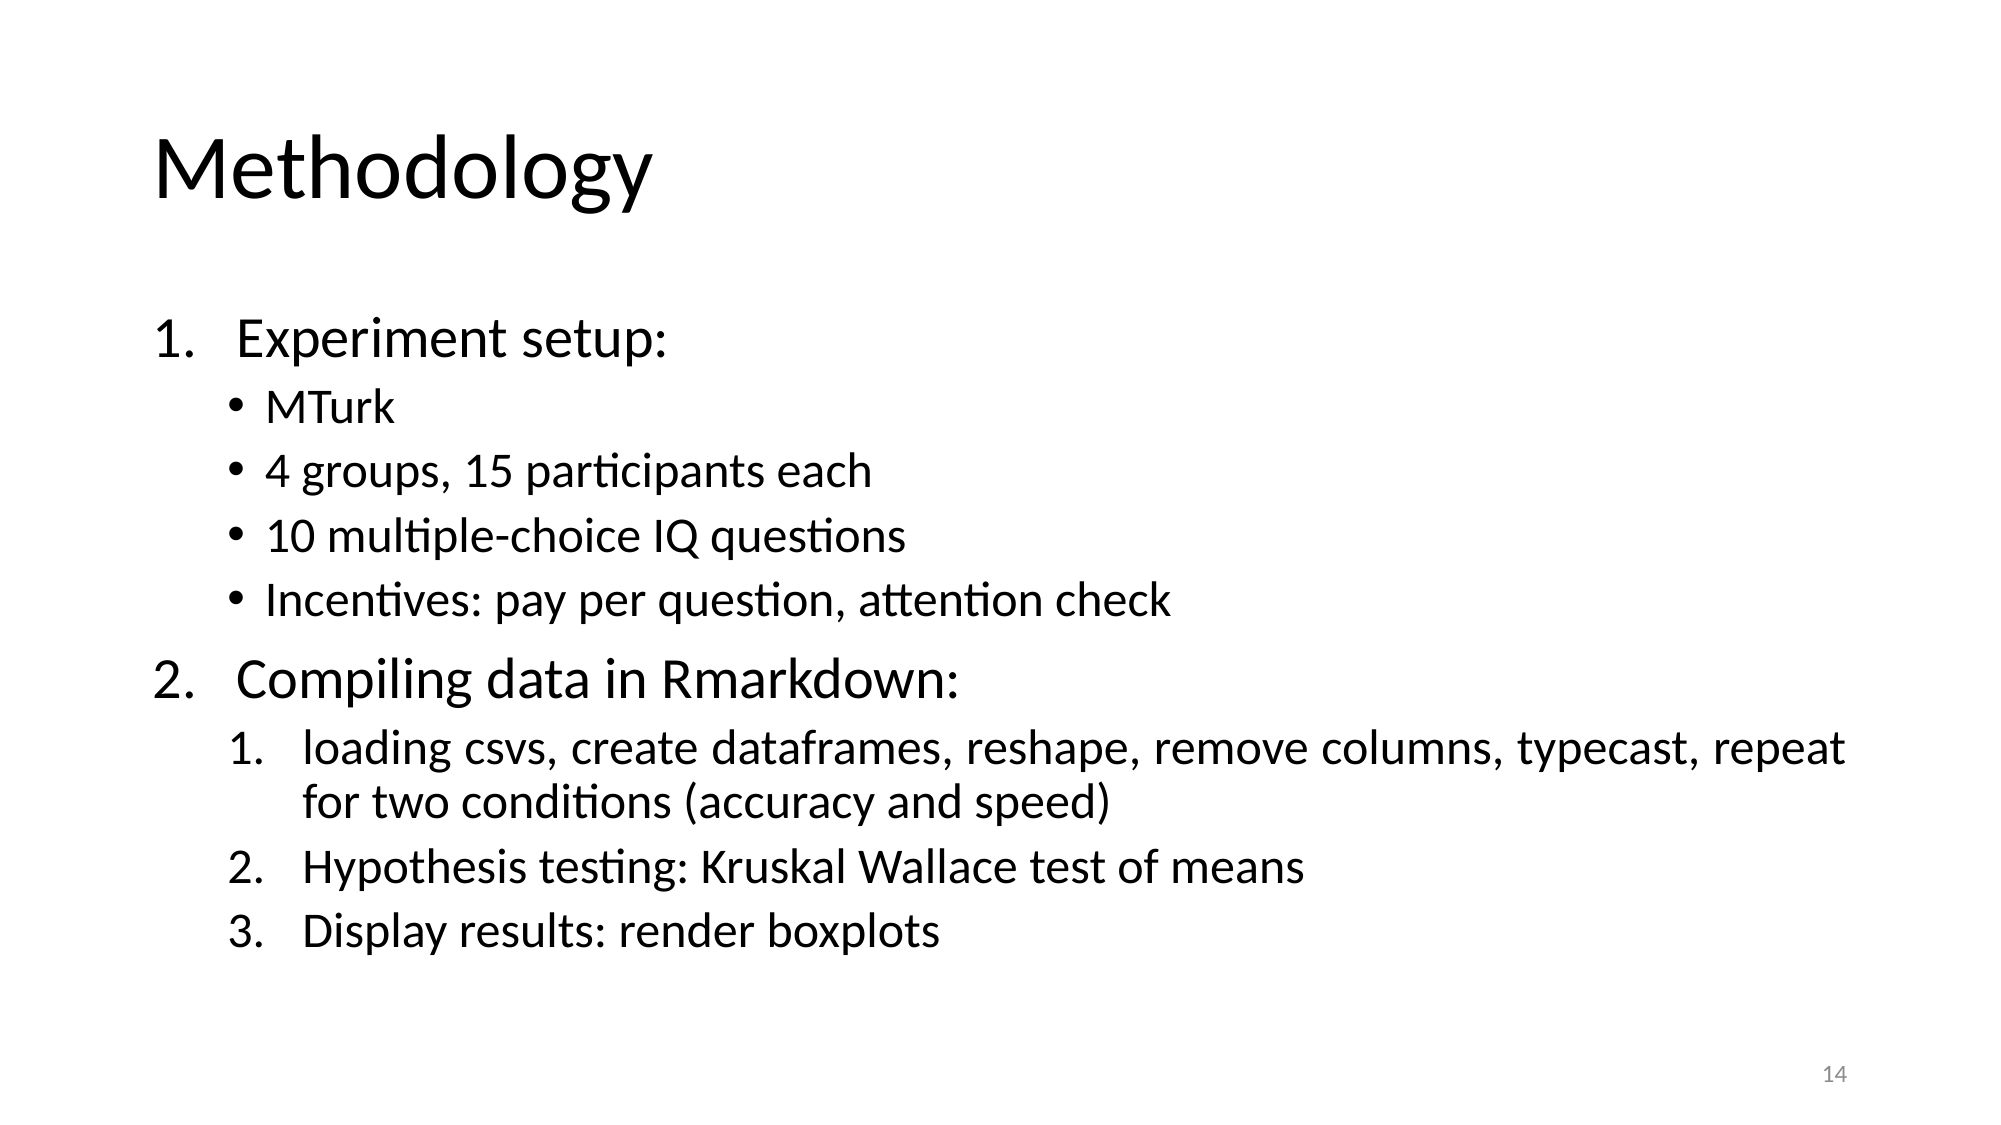

# Methodology
Experiment setup:
MTurk
4 groups, 15 participants each
10 multiple-choice IQ questions
Incentives: pay per question, attention check
Compiling data in Rmarkdown:
loading csvs, create dataframes, reshape, remove columns, typecast, repeat for two conditions (accuracy and speed)
Hypothesis testing: Kruskal Wallace test of means
Display results: render boxplots

14